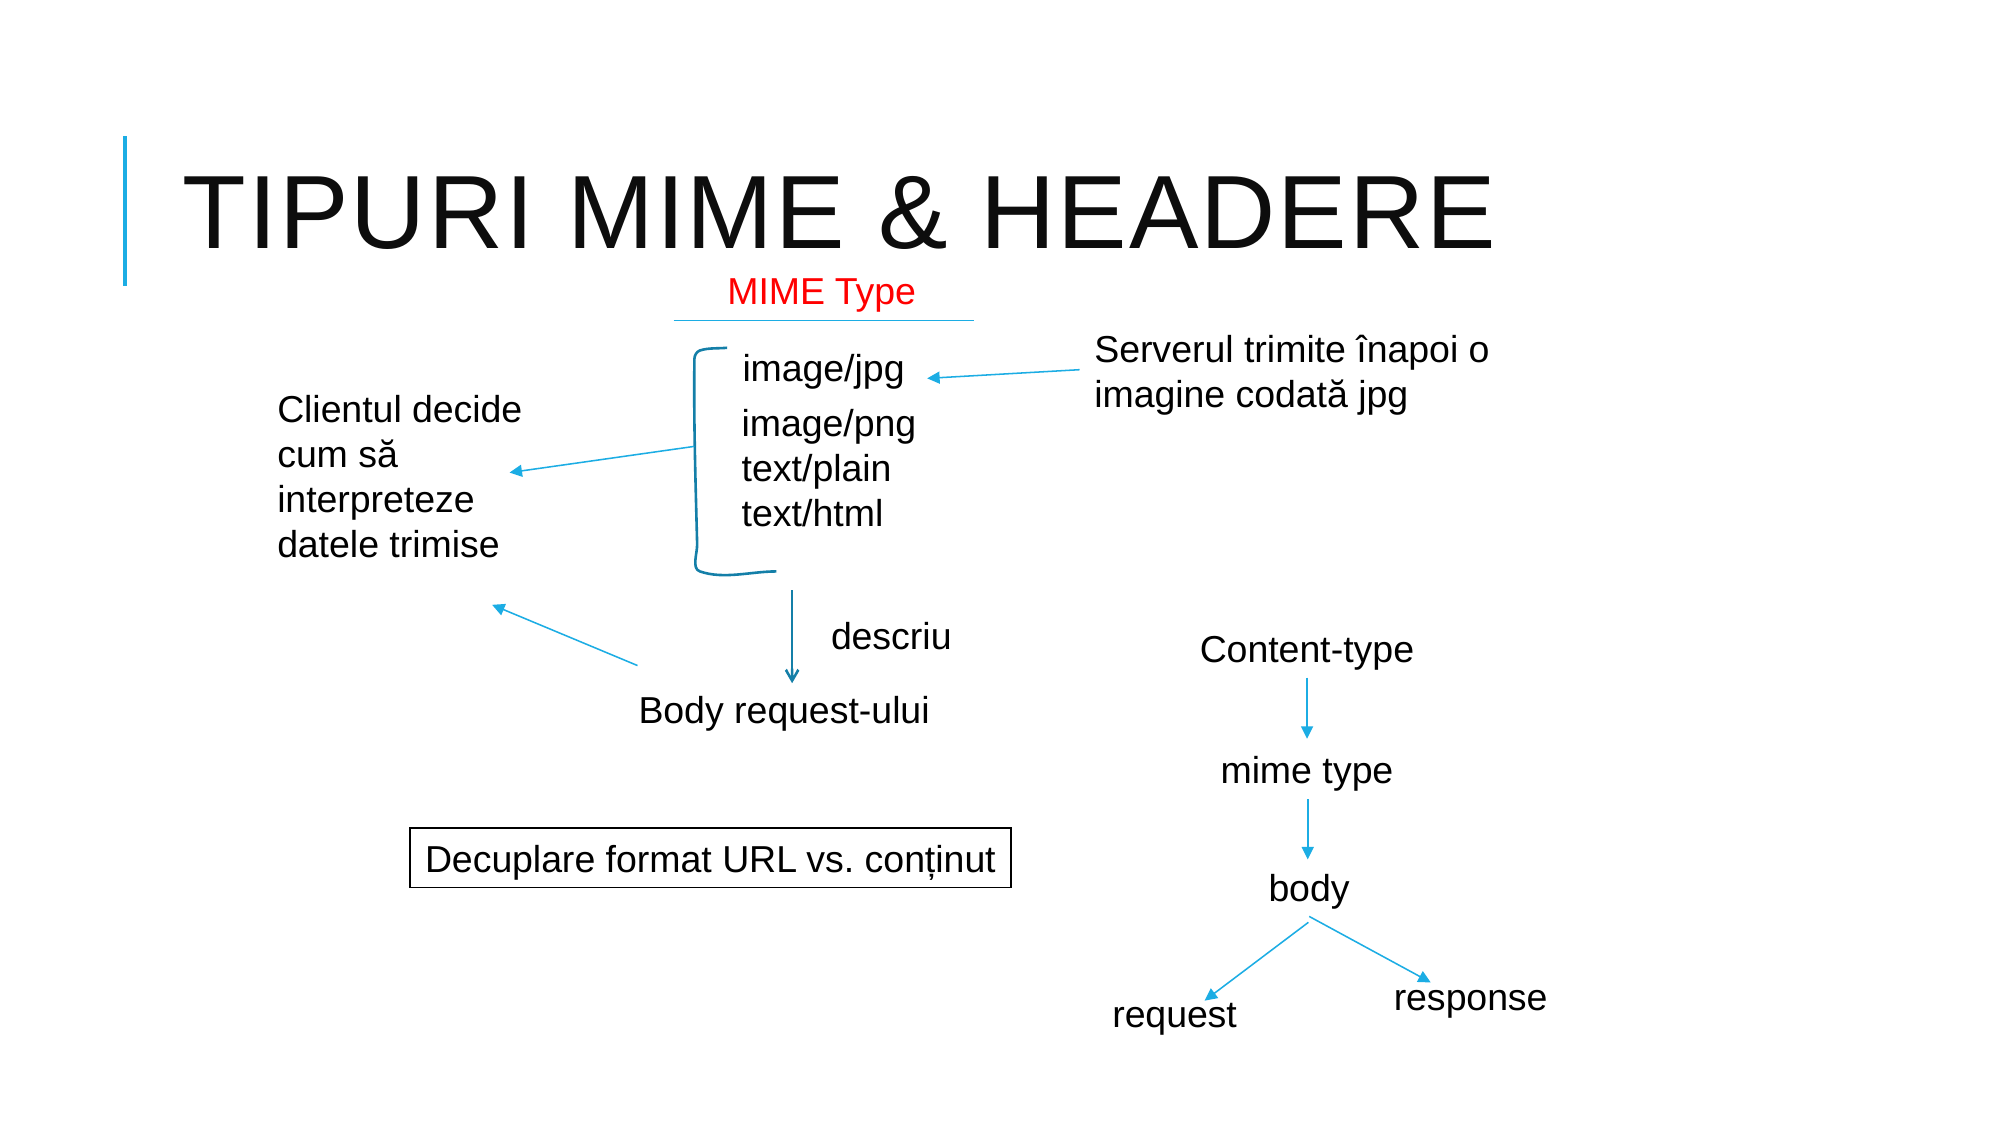

# Tipuri MIME & Headere
MIME Type
Serverul trimite înapoi o imagine codată jpg
image/jpg

Clientul decide cum să interpreteze datele trimise
image/png
text/plain
text/html

descriu
Content-type
Body request-ului
mime type
Decuplare format URL vs. conținut
body
response
request
Instrumente pentru dezvoltarea programelor
39